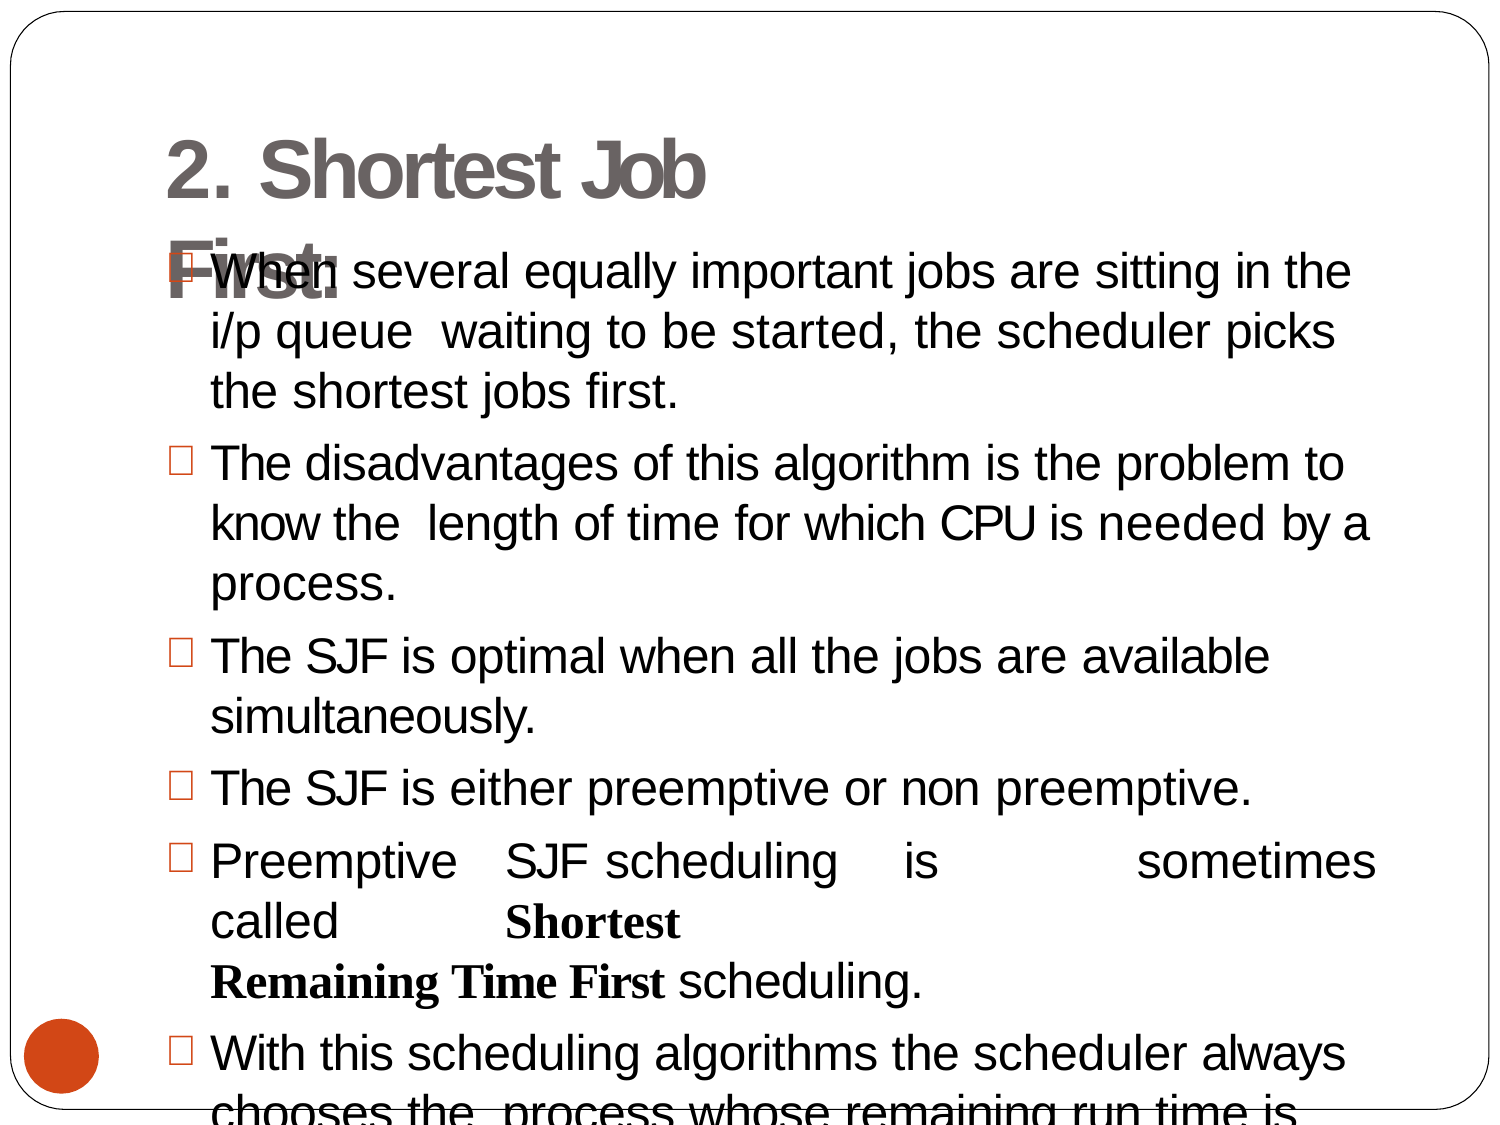

# 2. Shortest Job First:
When several equally important jobs are sitting in the i/p queue  waiting to be started, the scheduler picks the shortest jobs first.
The disadvantages of this algorithm is the problem to know the  length of time for which CPU is needed by a process.
The SJF is optimal when all the jobs are available simultaneously.
The SJF is either preemptive or non preemptive.
Preemptive	SJF	scheduling	is	sometimes	called	Shortest
Remaining Time First scheduling.
With this scheduling algorithms the scheduler always chooses the  process whose remaining run time is shortest.